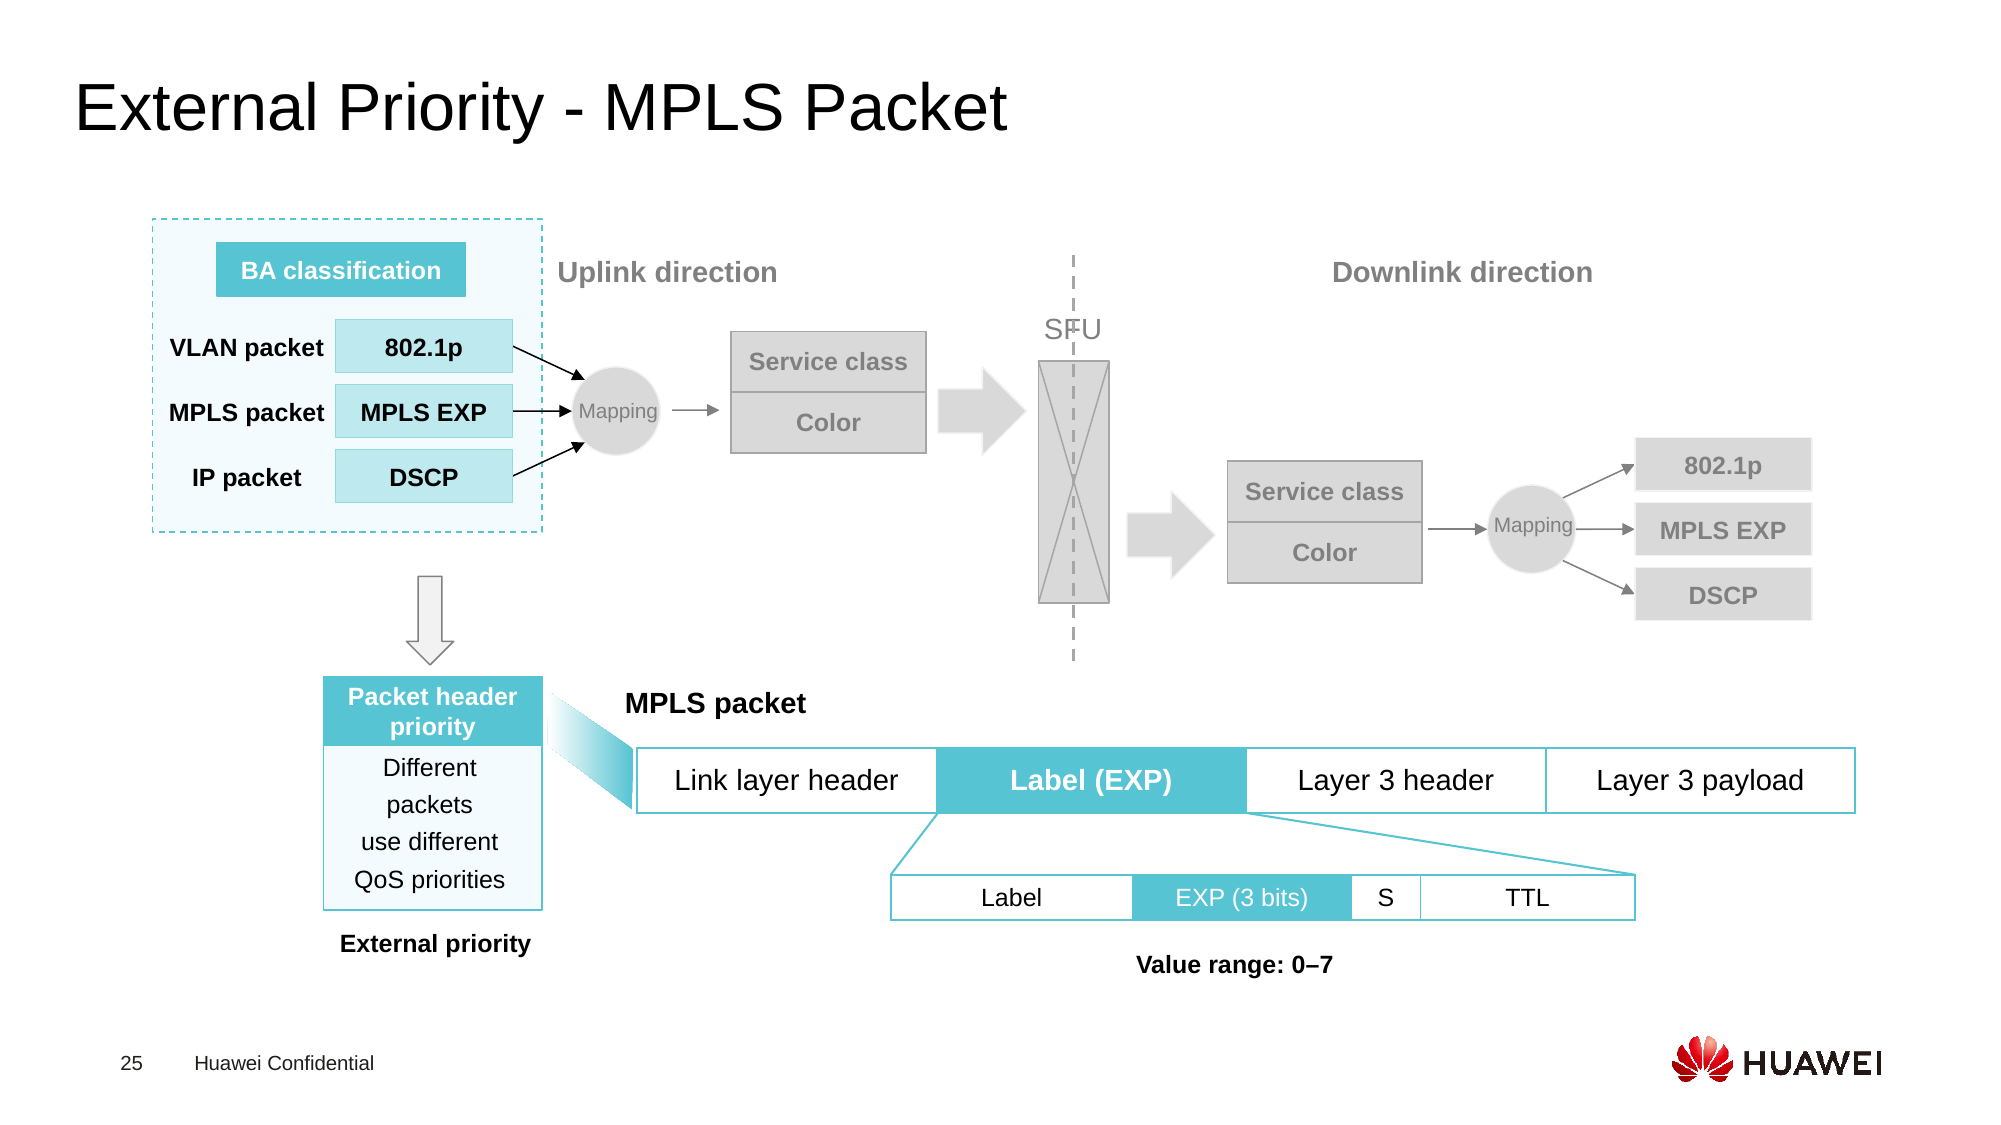

# External Priority - MPLS Packet

BA classification
Uplink direction
Downlink direction
SFU
VLAN packet
802.1p
| Service class |
| --- |
| Color |

MPLS packet
MPLS EXP
Mapping
802.1p
IP packet
DSCP
| Service class |
| --- |
| Color |

MPLS EXP
Mapping
DSCP

MPLS packet
Packet header priority

Different packets
use different
QoS priorities

| Link layer header | Label (EXP) | Layer 3 header | Layer 3 payload |
| --- | --- | --- | --- |
| Label | EXP (3 bits) | S | TTL |
| --- | --- | --- | --- |
External priority
Value range: 0–7